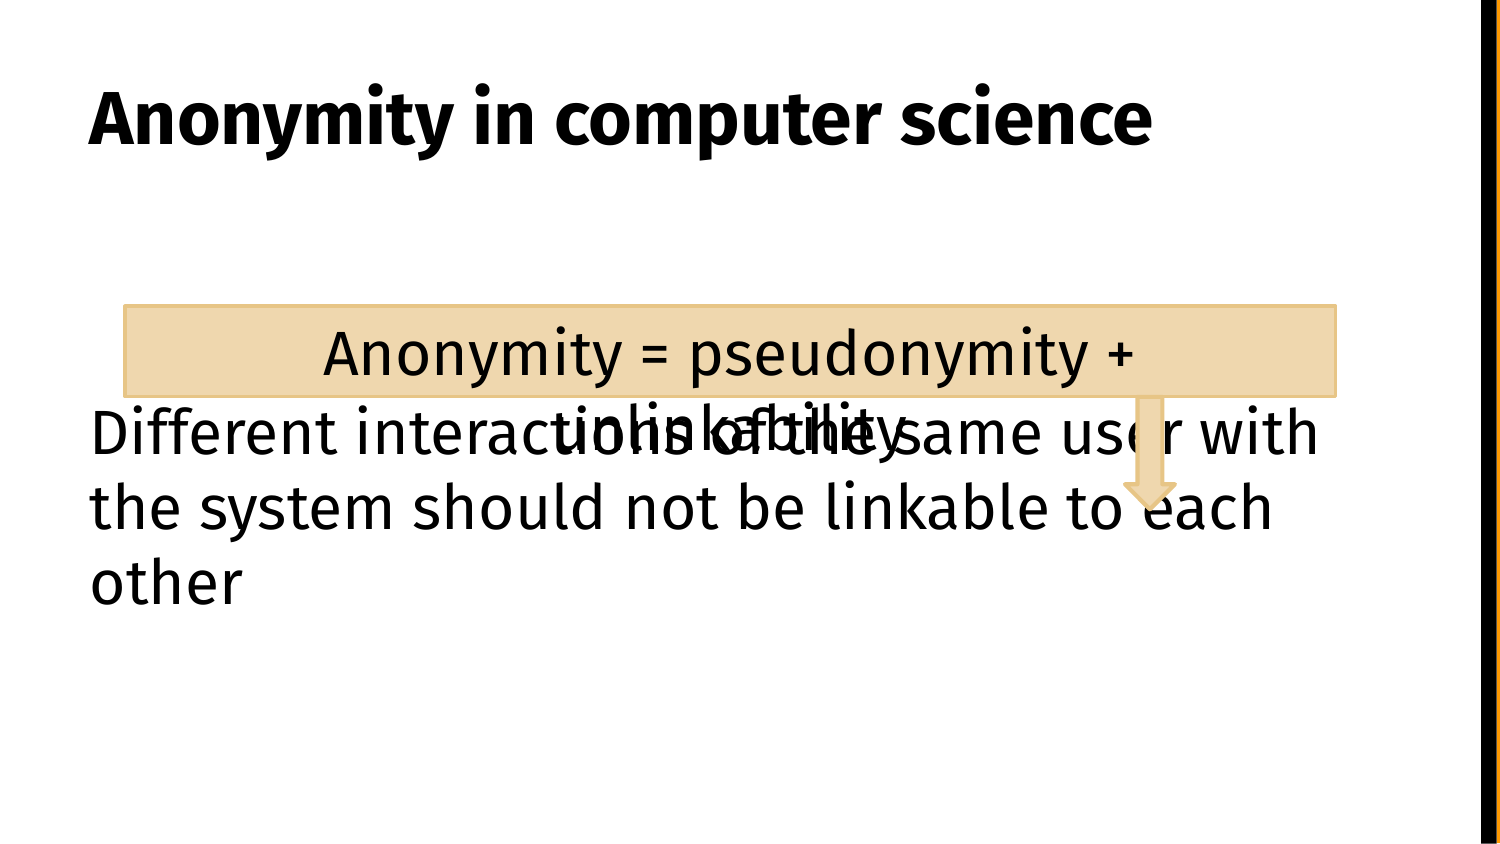

Anonymity in computer science

Different interactions of the same user with the system should not be linkable to each other
Anonymity = pseudonymity + unlinkability